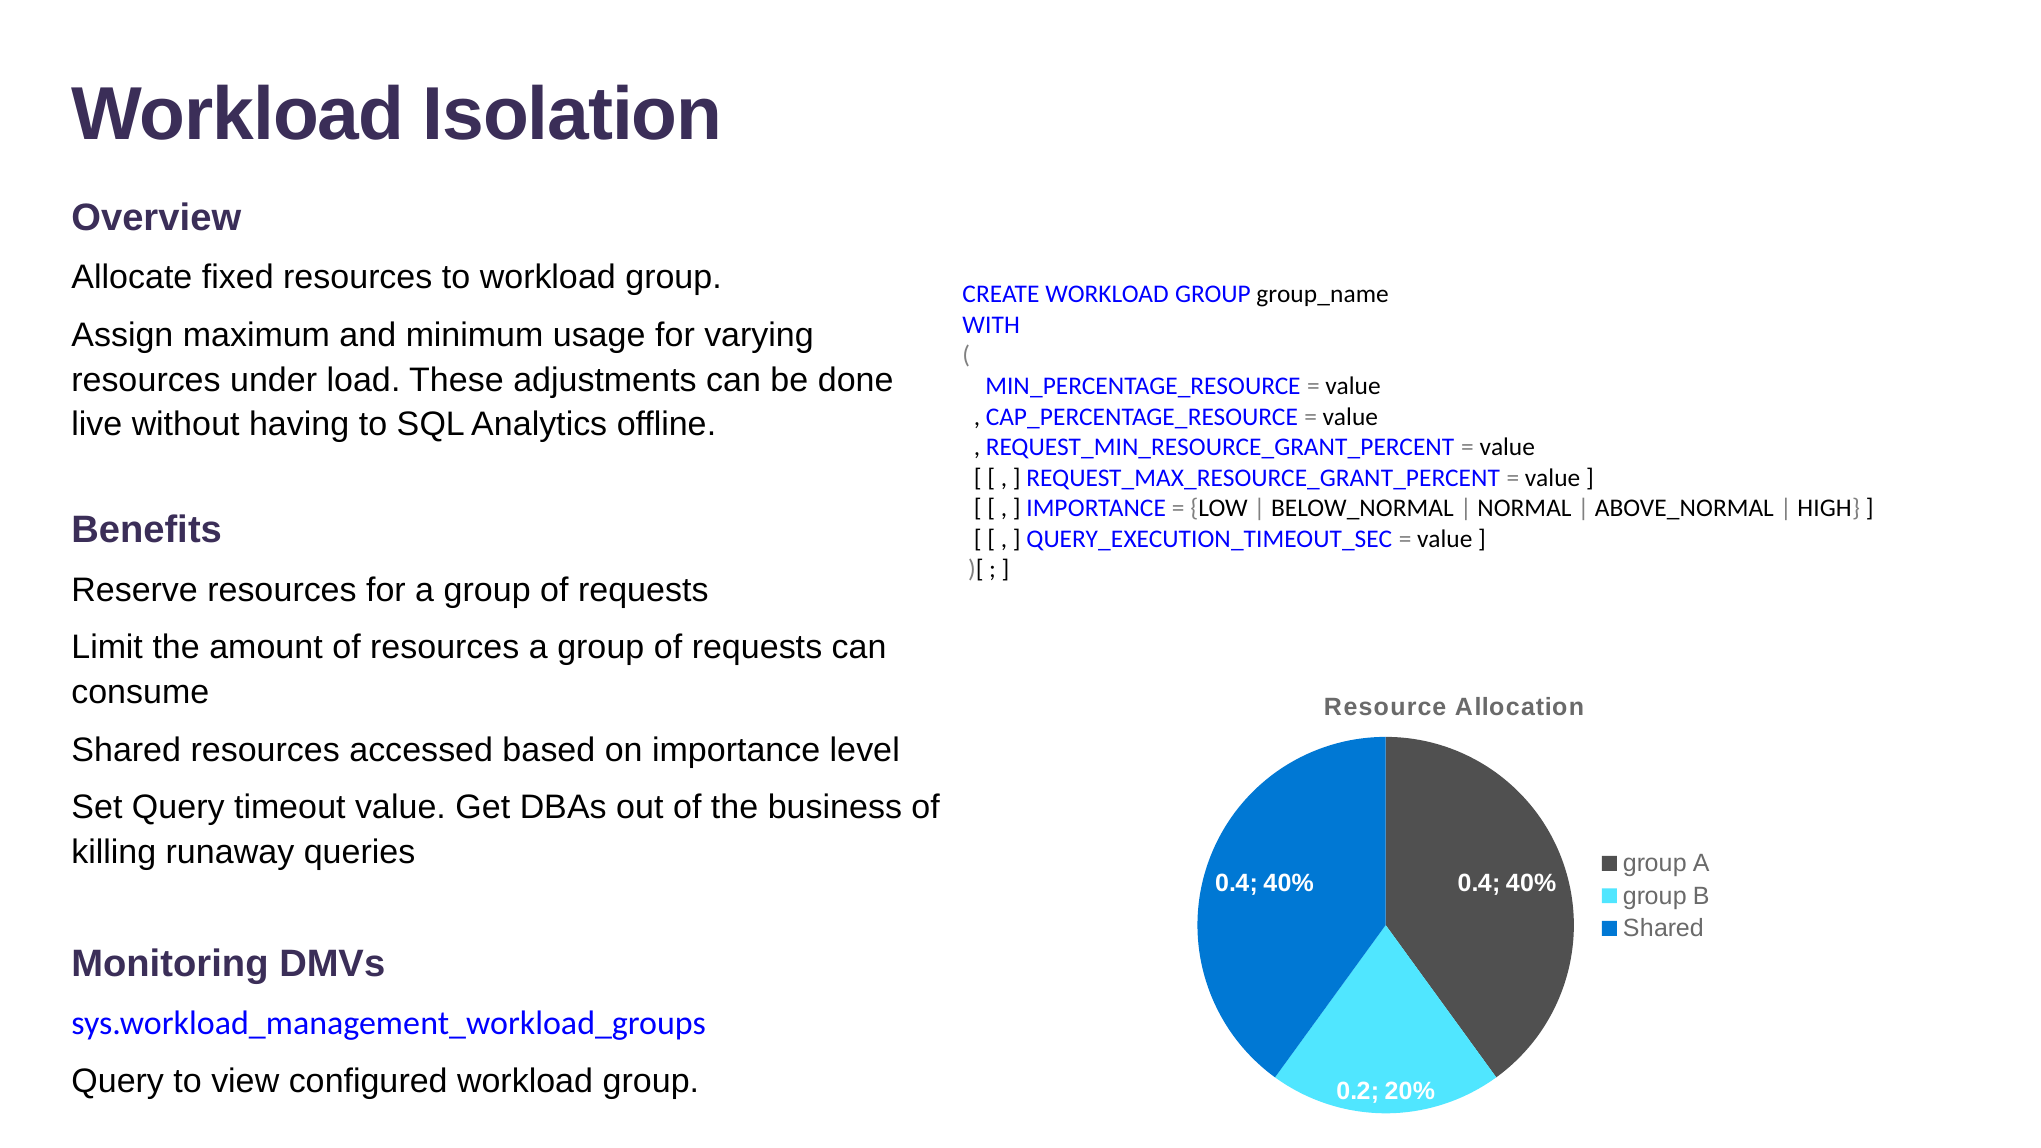

# Workload Isolation
Overview
Allocate fixed resources to workload group.
Assign maximum and minimum usage for varying resources under load. These adjustments can be done live without having to SQL Analytics offline.
Benefits
Reserve resources for a group of requests
Limit the amount of resources a group of requests can consume
Shared resources accessed based on importance level
Set Query timeout value. Get DBAs out of the business of killing runaway queries
Monitoring DMVs
sys.workload_management_workload_groups
Query to view configured workload group.
CREATE WORKLOAD GROUP group_name
WITH
(
    MIN_PERCENTAGE_RESOURCE = value
  , CAP_PERCENTAGE_RESOURCE = value
  , REQUEST_MIN_RESOURCE_GRANT_PERCENT = value
  [ [ , ] REQUEST_MAX_RESOURCE_GRANT_PERCENT = value ]
  [ [ , ] IMPORTANCE = {LOW | BELOW_NORMAL | NORMAL | ABOVE_NORMAL | HIGH} ]
  [ [ , ] QUERY_EXECUTION_TIMEOUT_SEC = value ]
 )[ ; ]

### Chart: Resource Allocation

| Category | Resource Allocation |
|---|---|
| group A | 0.4 |
| group B | 0.2 |
| Shared | 0.4 |